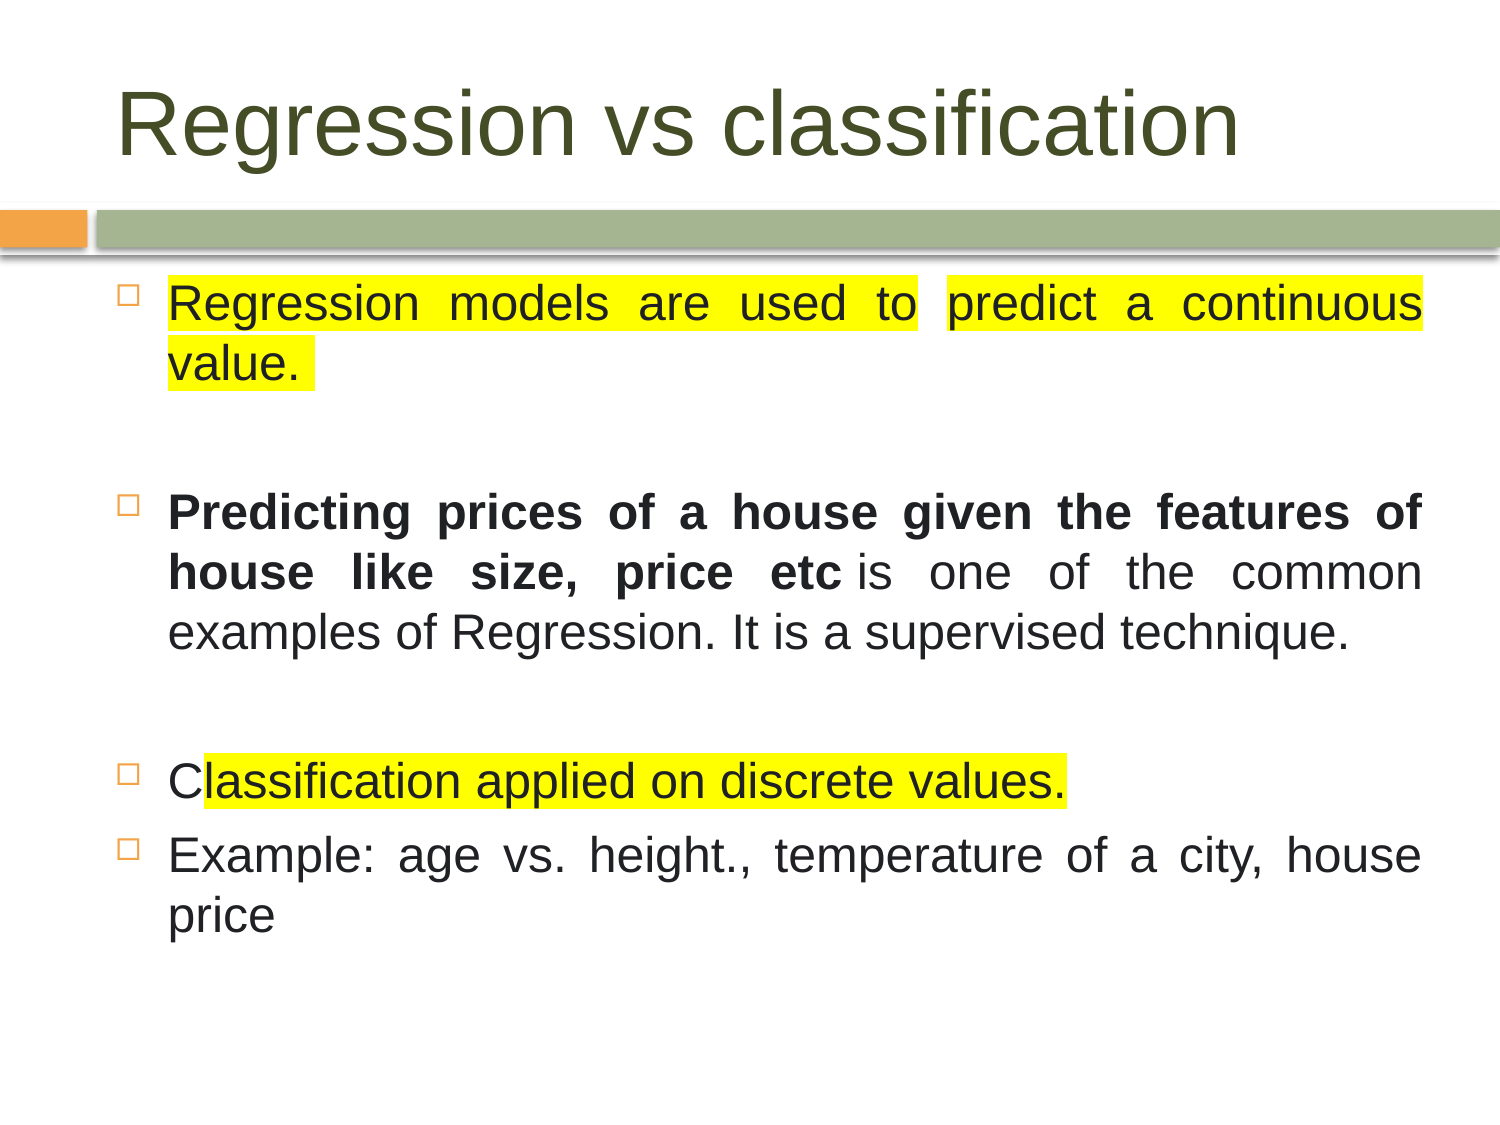

# Regression vs classification
Regression models are used to predict a continuous value.

Predicting prices of a house given the features of house like size, price etc is one of the common examples of Regression. It is a supervised technique.

Classification applied on discrete values.
Example: age vs. height., temperature of a city, house price